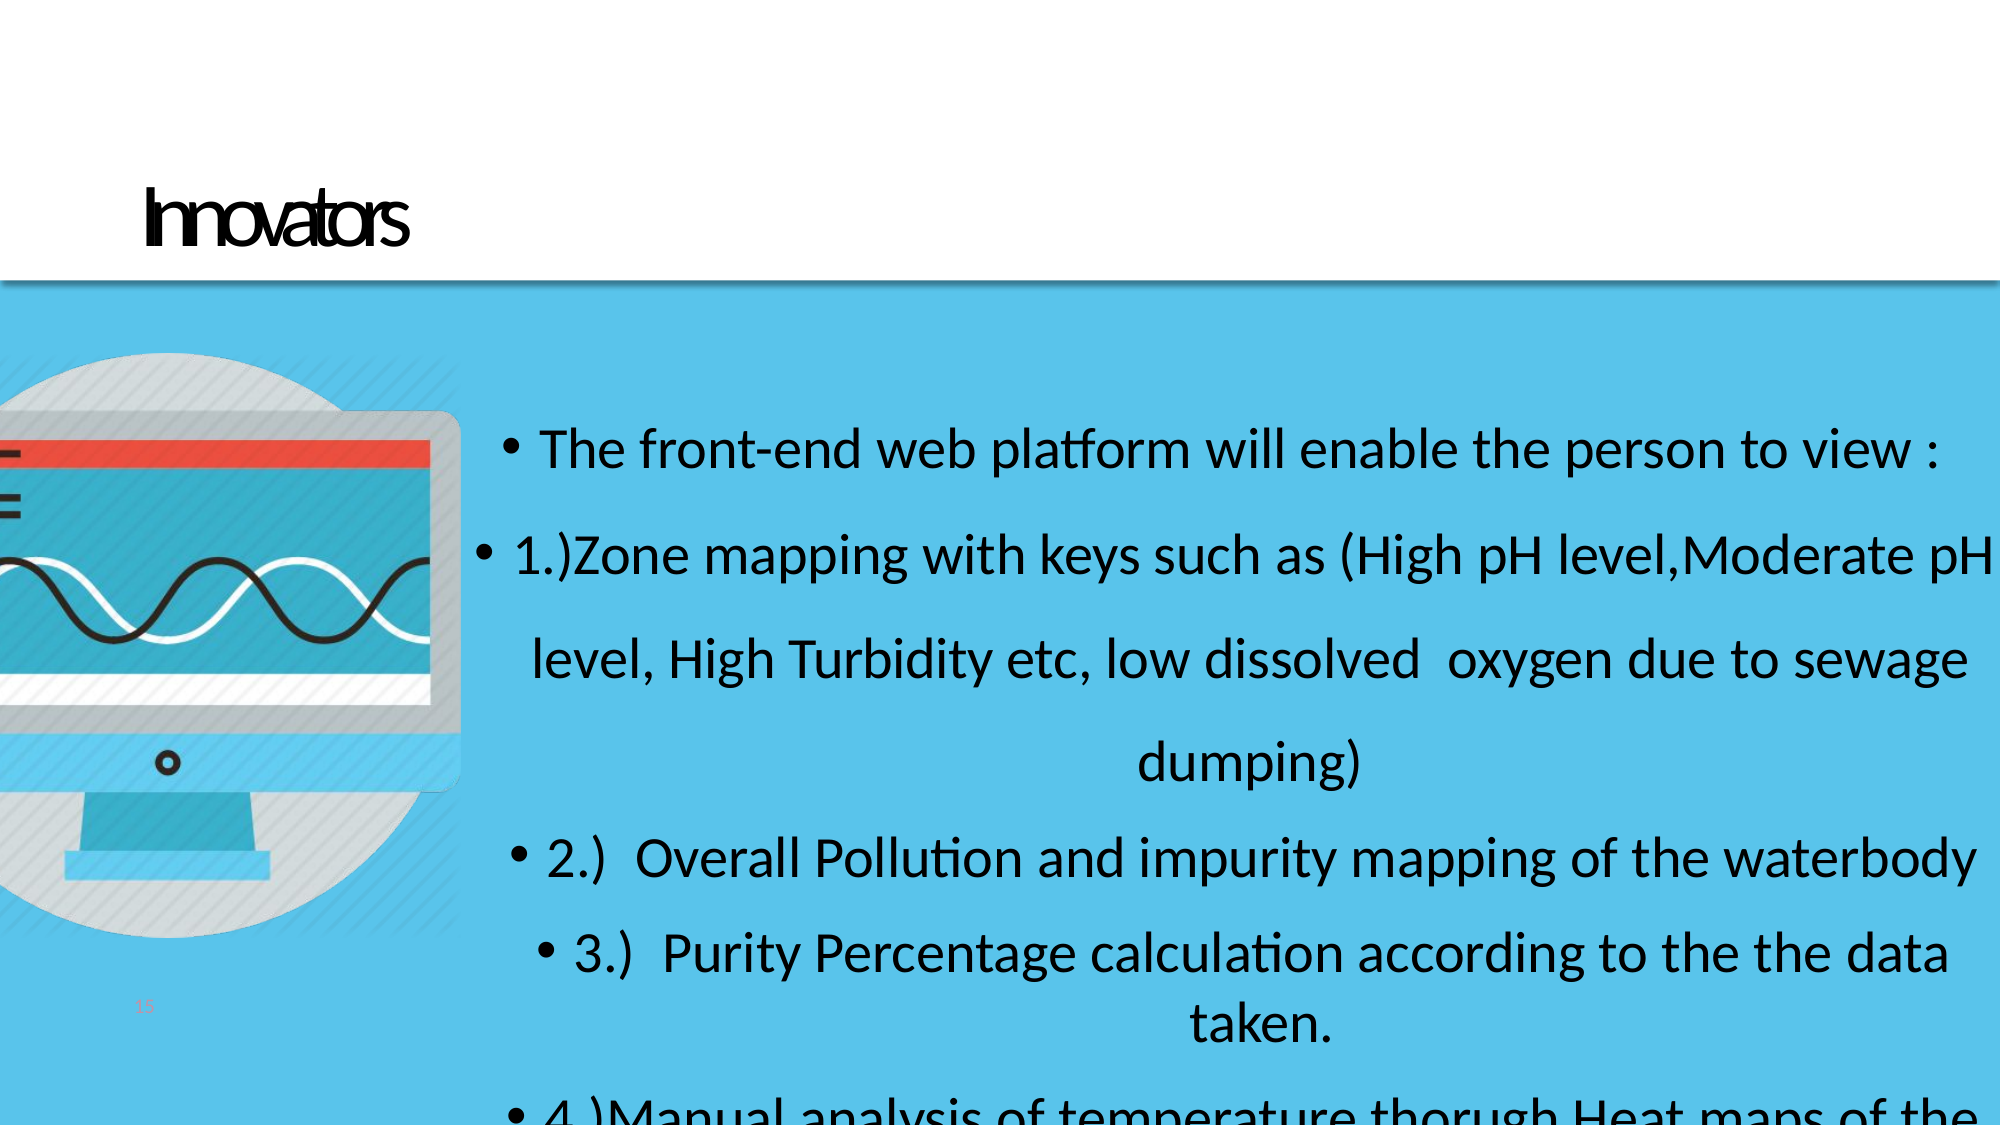

# Innovators

The front-end web platform will enable the person to view :
1.)Zone mapping with keys such as (High pH level,Moderate pH level, High Turbidity etc, low dissolved  oxygen due to sewage dumping)
2.)	Overall Pollution and impurity mapping of the waterbody
3.)	Purity Percentage calculation according to the the data taken.
4.)Manual analysis of temperature thorugh Heat maps of the zones

15